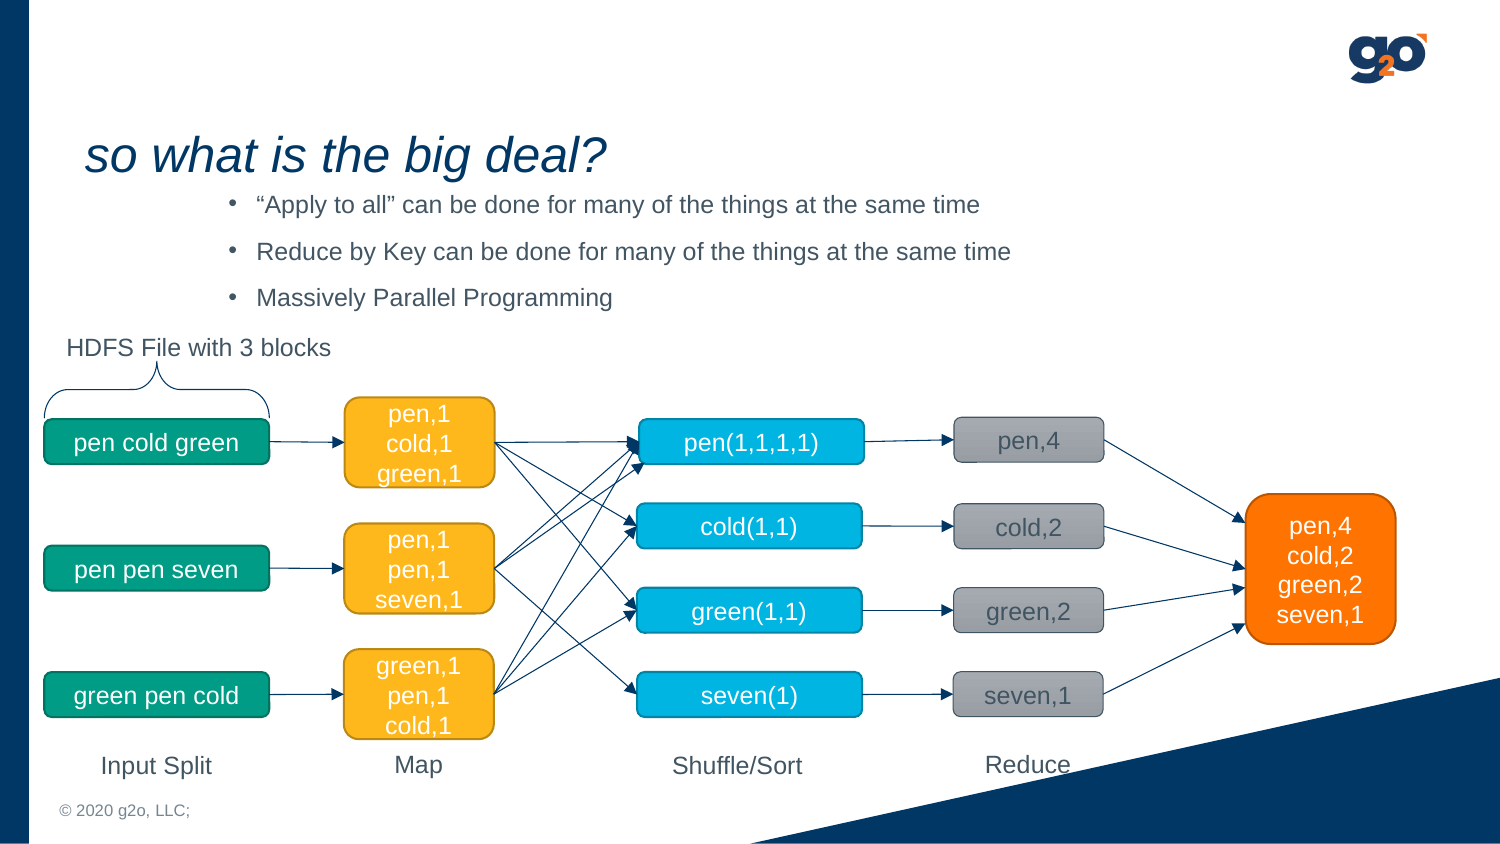

# so what is the big deal?
“Apply to all” can be done for many of the things at the same time
Reduce by Key can be done for many of the things at the same time
Massively Parallel Programming

HDFS File with 3 blocks
pen,1
cold,1
green,1
pen,4
pen cold green
pen(1,1,1,1)
pen,4
cold,2
green,2
seven,1
cold(1,1)
cold,2
pen,1
pen,1
seven,1
pen pen seven
green(1,1)
green,2
green,1
pen,1
cold,1
seven,1
seven(1)
green pen cold
Reduce
Map
Shuffle/Sort
Input Split
© 2020 g2o, LLC;